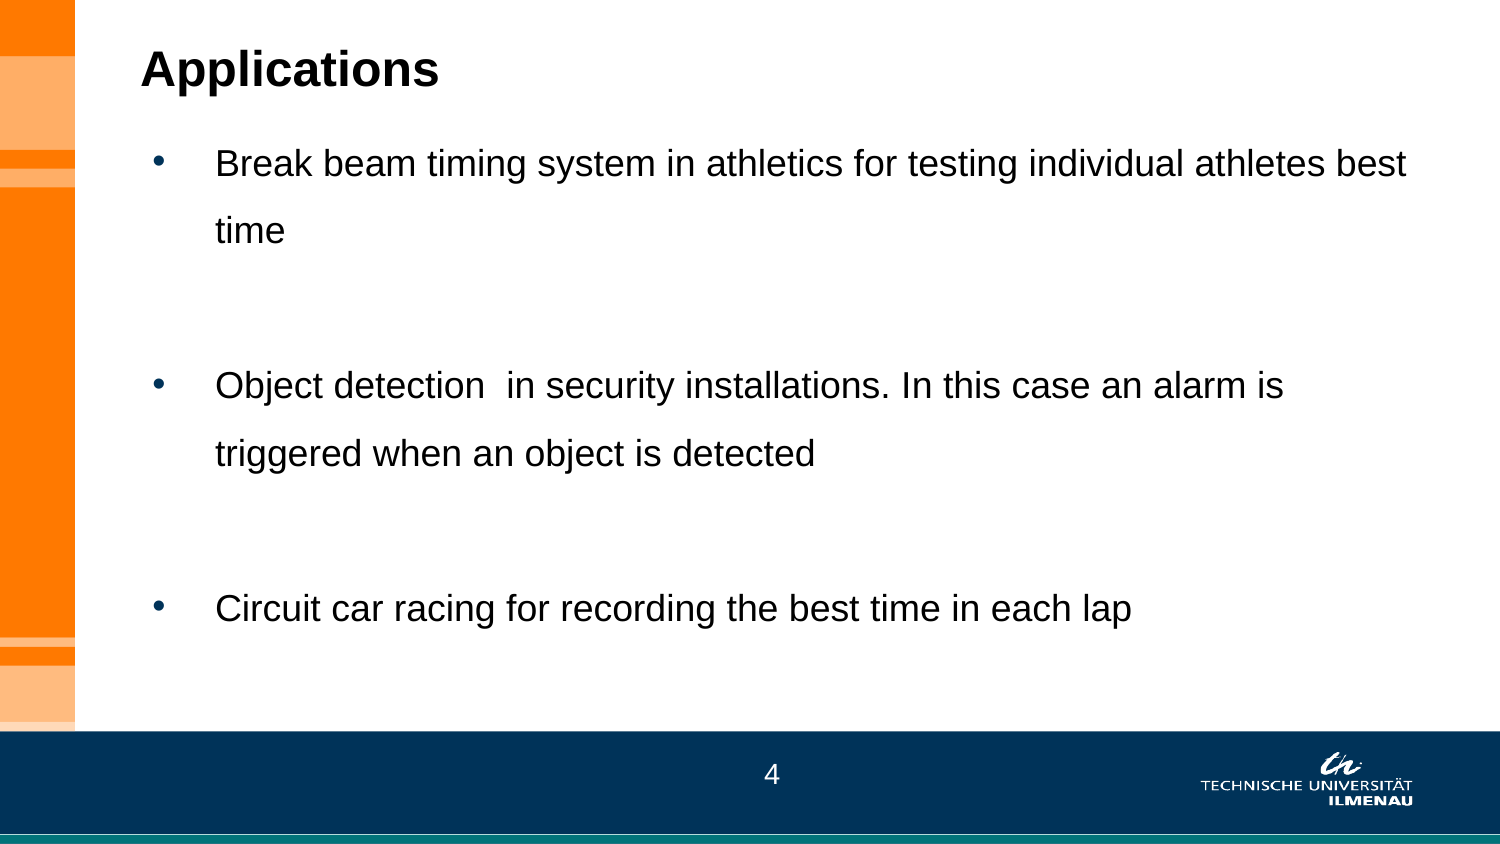

# Applications
Break beam timing system in athletics for testing individual athletes best time

Object detection  in security installations. In this case an alarm is triggered when an object is detected

Circuit car racing for recording the best time in each lap

4